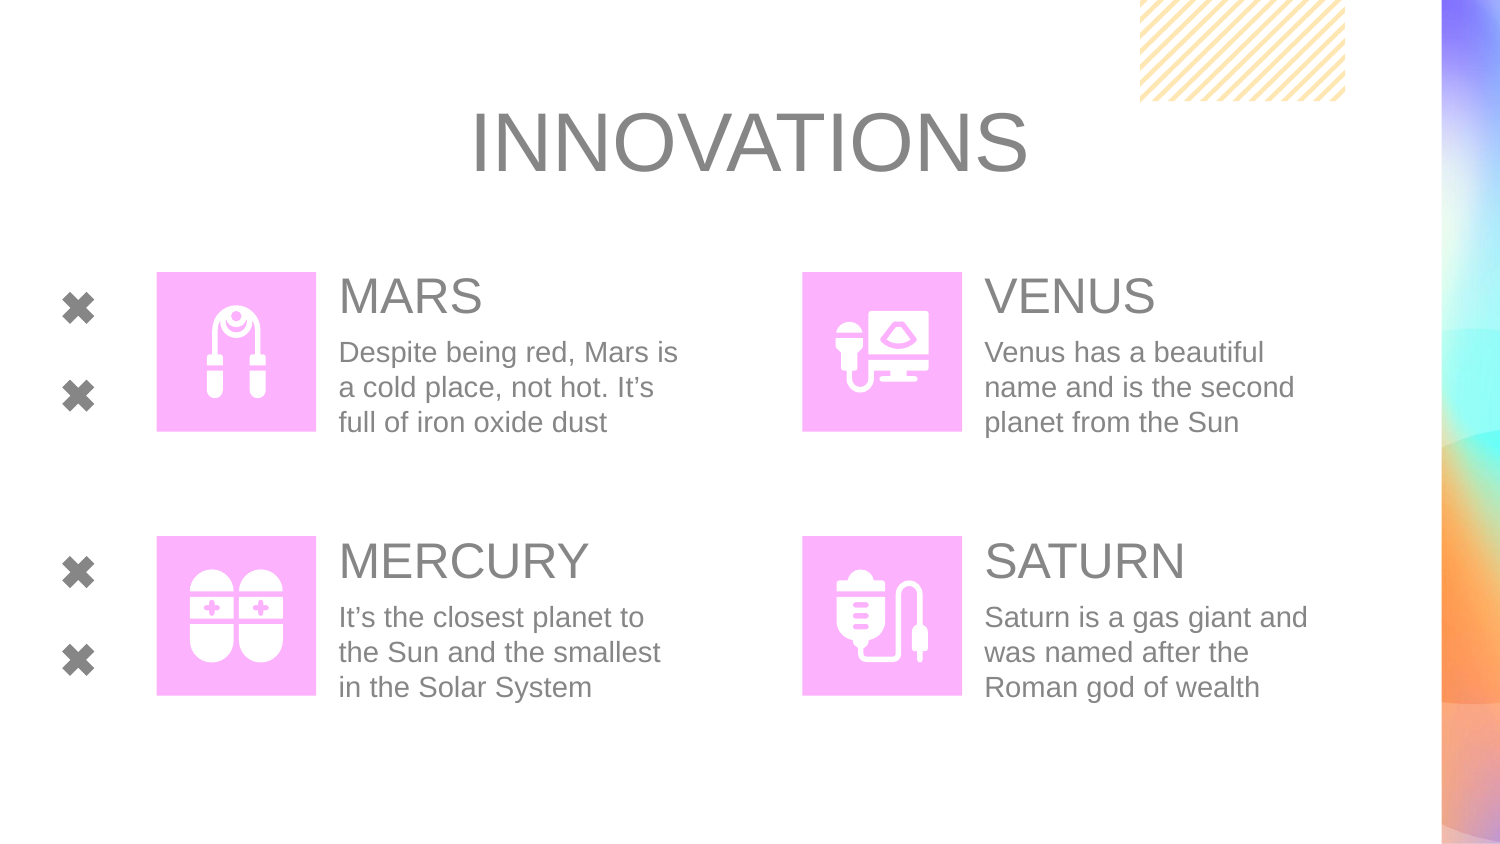

# INNOVATIONS
MARS
VENUS

Despite being red, Mars is a cold place, not hot. It’s full of iron oxide dust
Venus has a beautiful name and is the second planet from the Sun
MERCURY
SATURN

It’s the closest planet to the Sun and the smallest in the Solar System
Saturn is a gas giant and was named after the Roman god of wealth